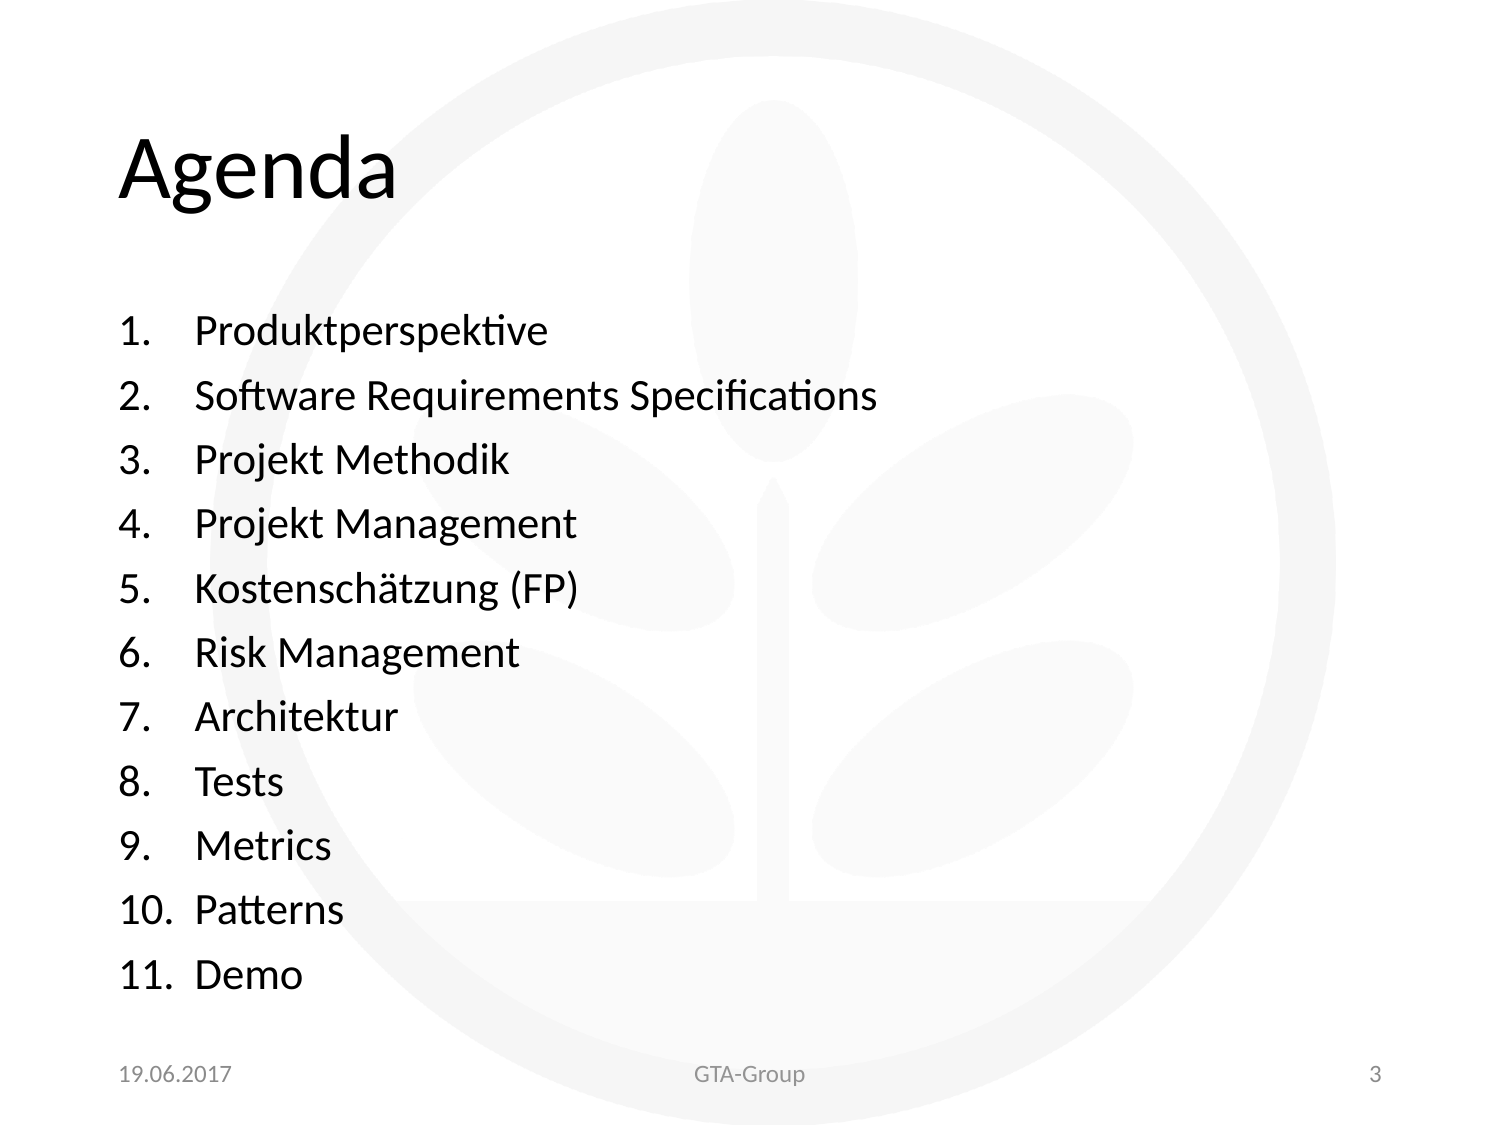

# Agenda
Produktperspektive
Software Requirements Specifications
Projekt Methodik
Projekt Management
Kostenschätzung (FP)
Risk Management
Architektur
Tests
Metrics
Patterns
Demo
19.06.2017
GTA-Group
3